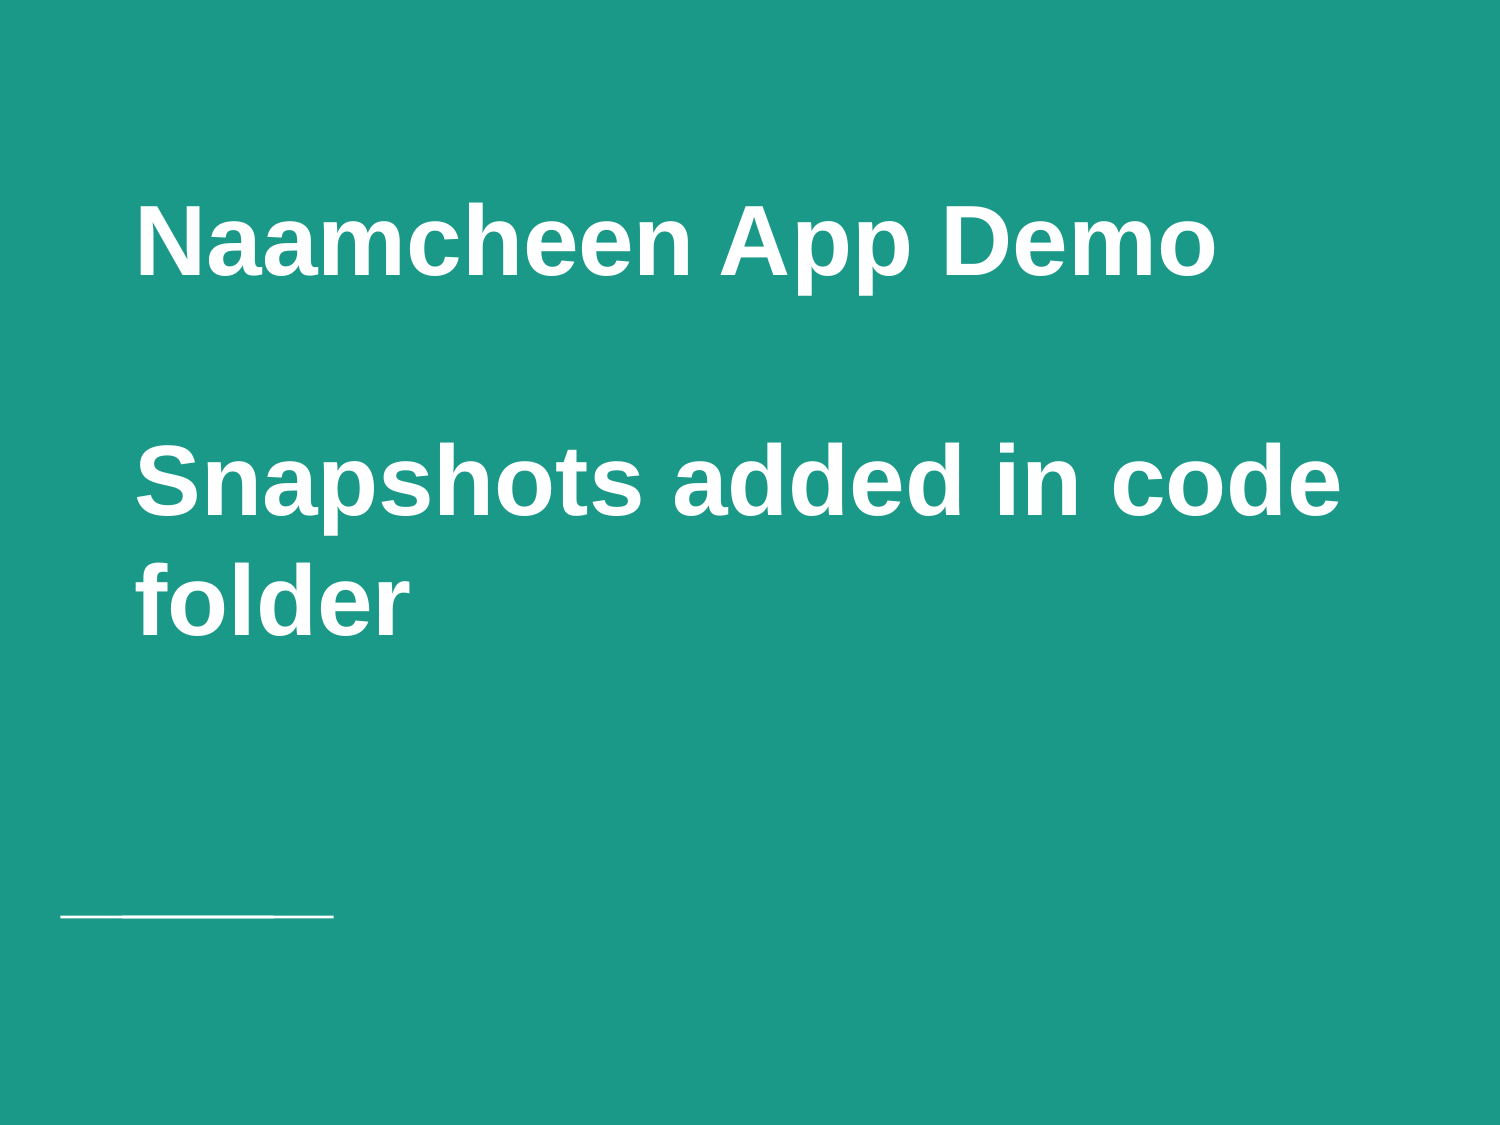

# Naamcheen App Demo

Snapshots added in code folder